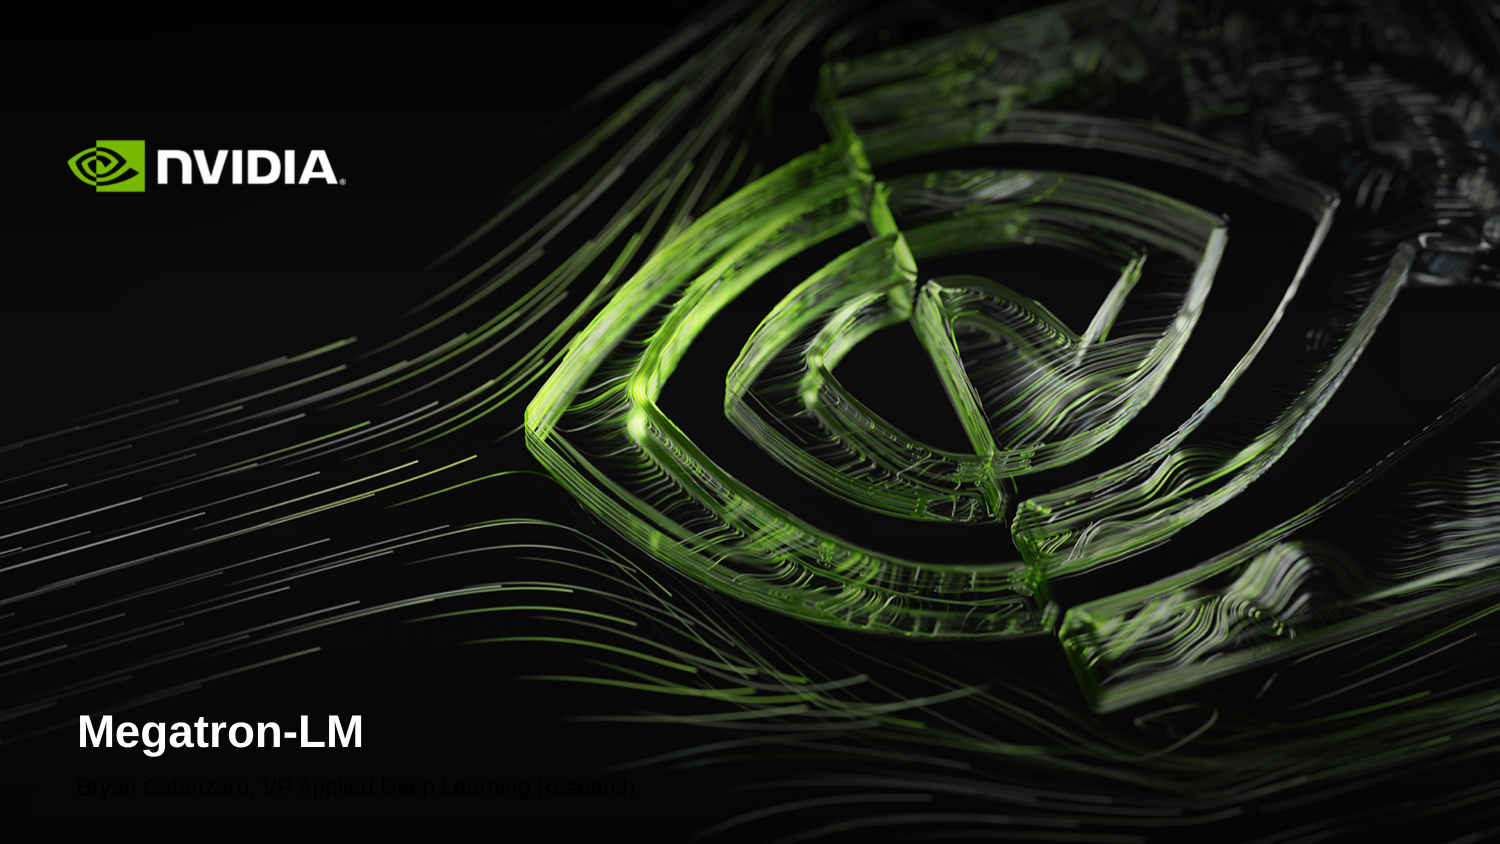

# Megatron-LM
Bryan Catanzaro, VP Applied Deep Learning Research